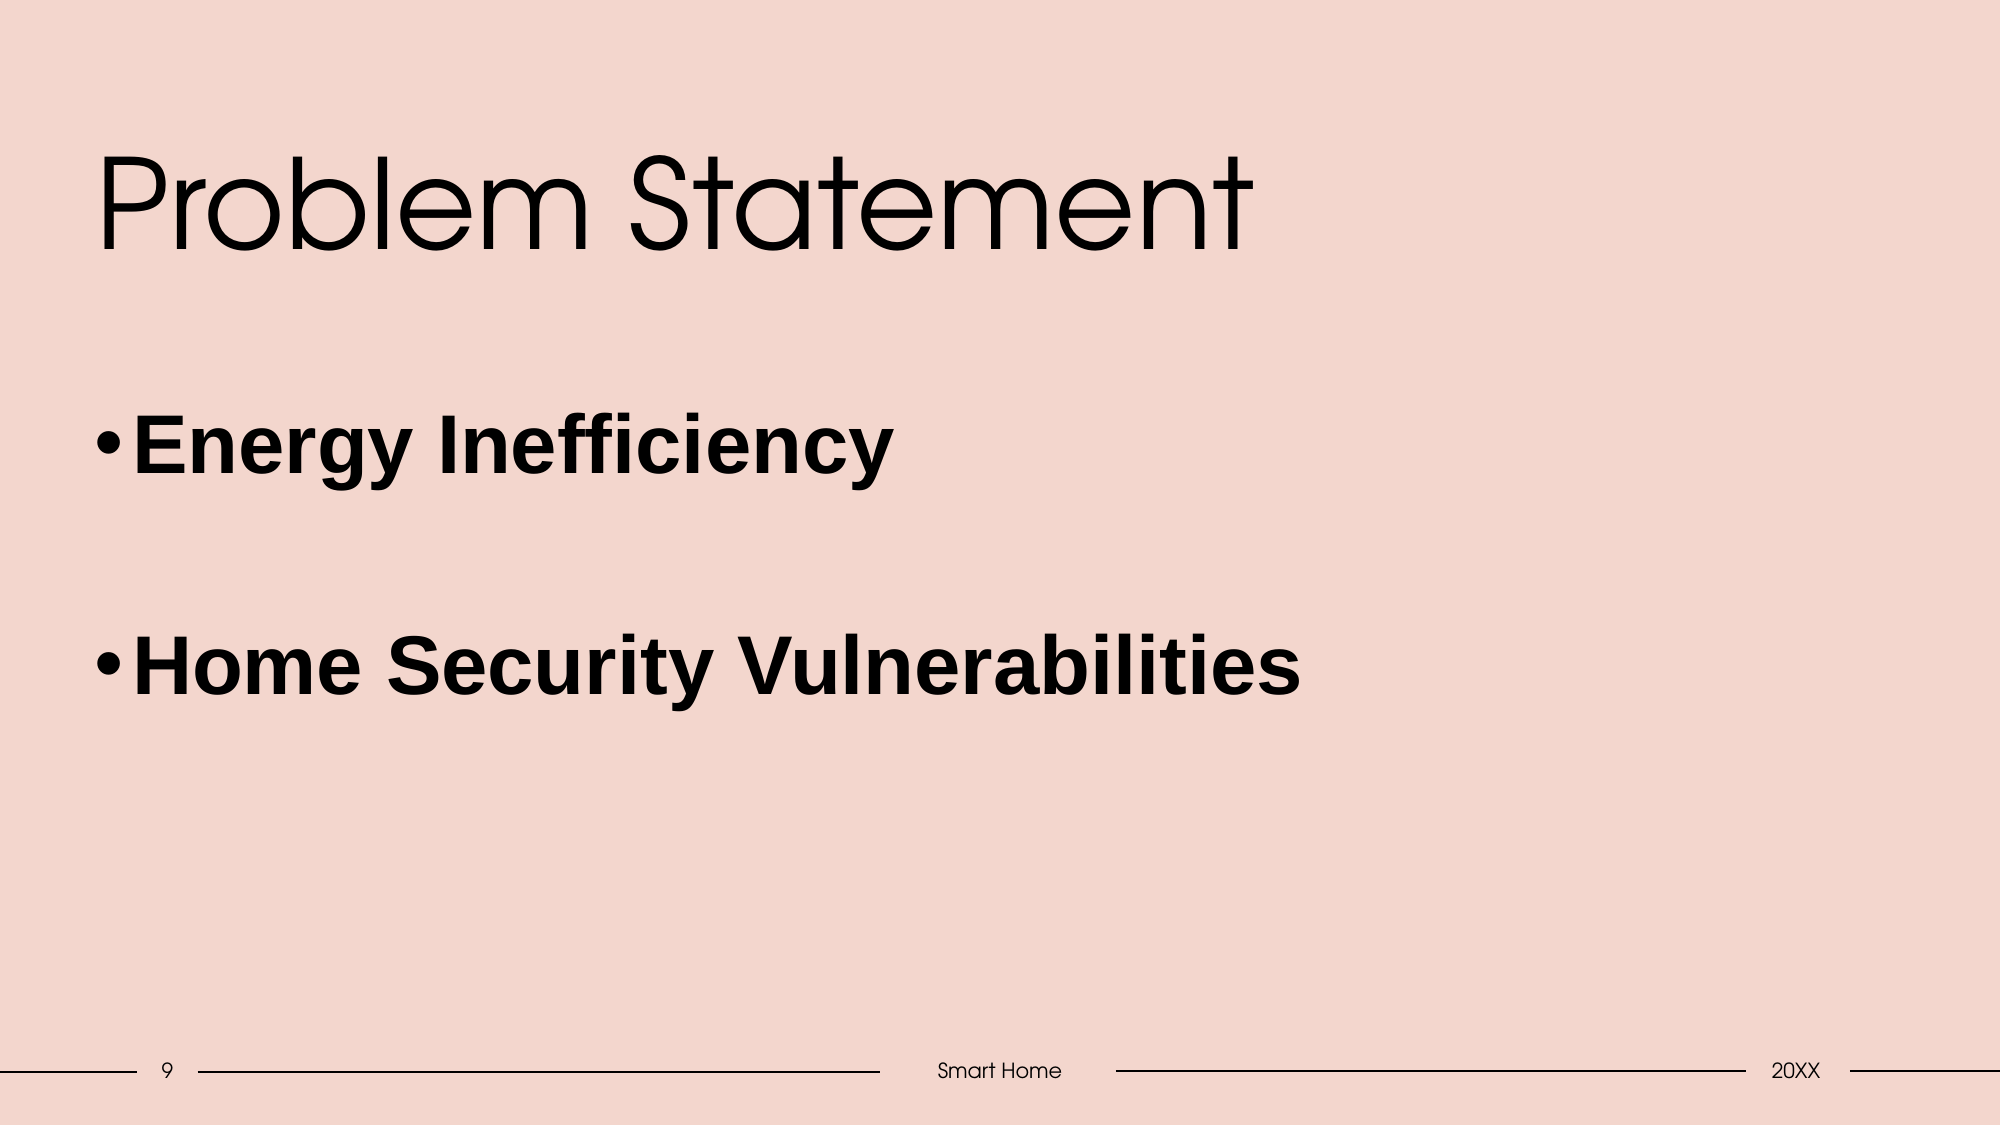

# Problem Statement
Energy Inefficiency

Home Security Vulnerabilities

9
Smart Home
20XX